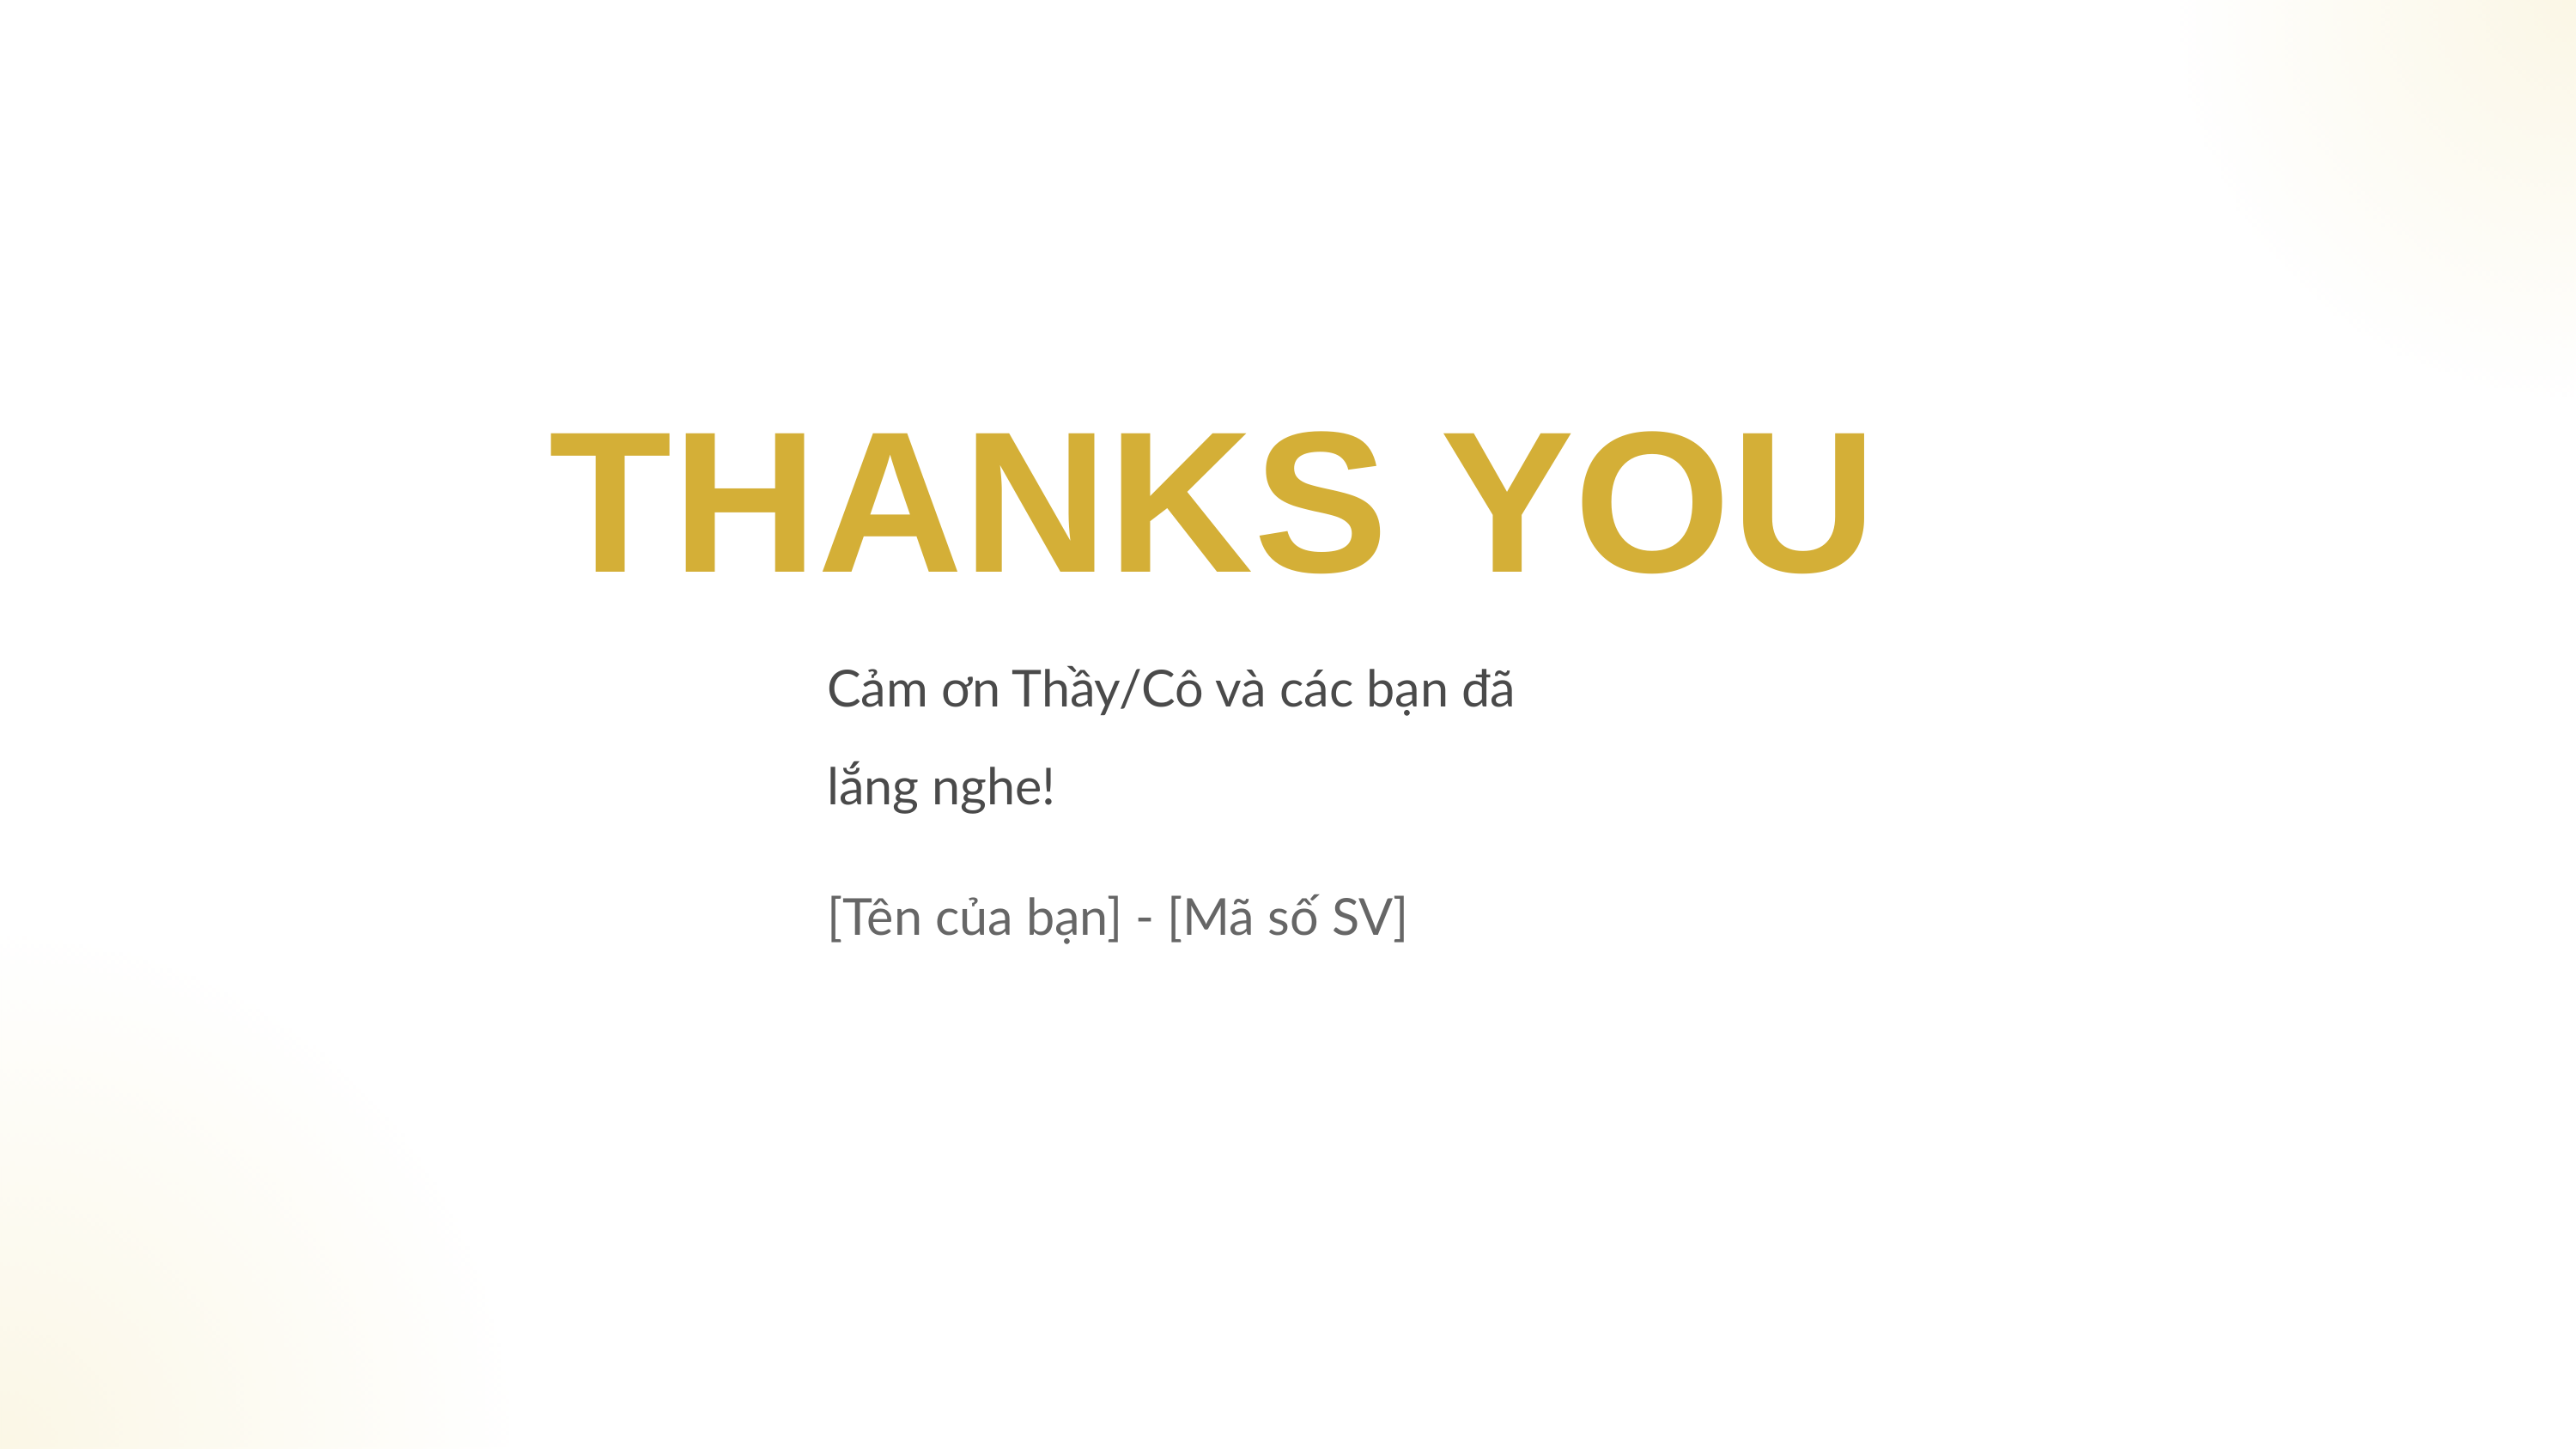

THANKS YOU
Cảm ơn Thầy/Cô và các bạn đã lắng nghe!
[Tên của bạn] - [Mã số SV]